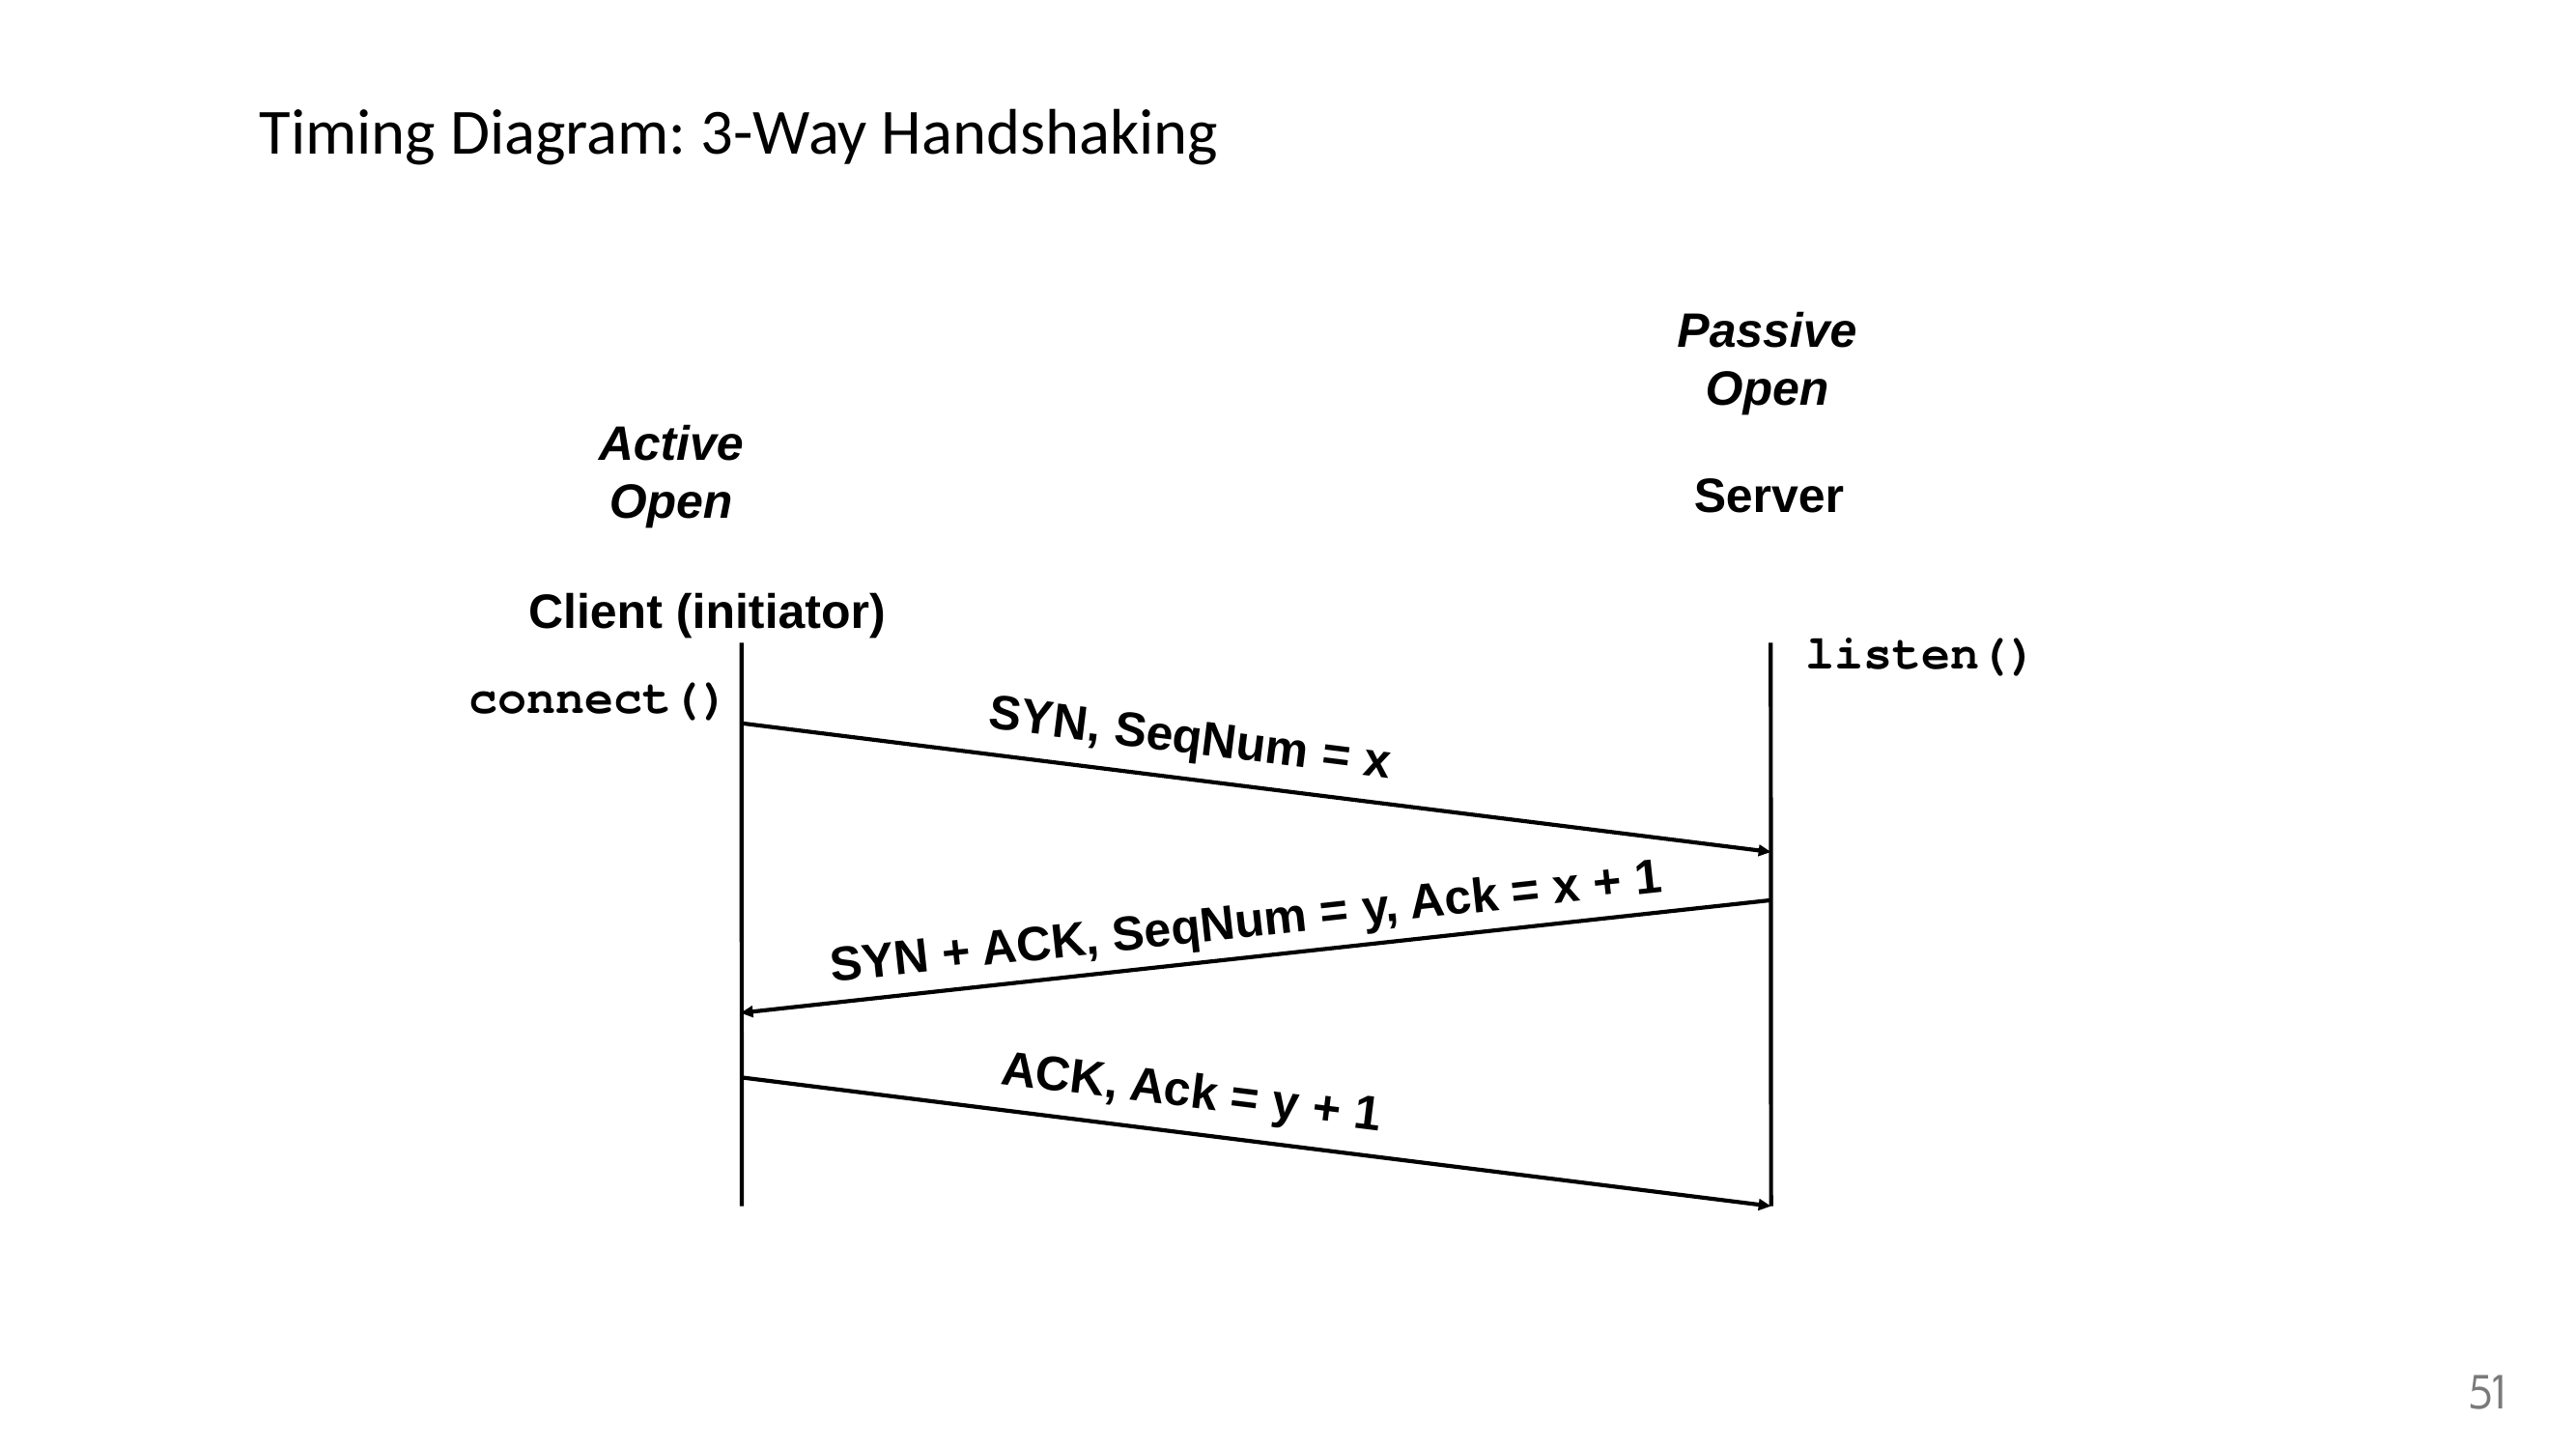

# Timing Diagram: 3-Way Handshaking
Passive
Open

Active
Open
Server
Client (initiator)
listen()

connect()
SYN, SeqNum = x

SYN + ACK, SeqNum = y, Ack = x + 1

ACK, Ack = y + 1

51